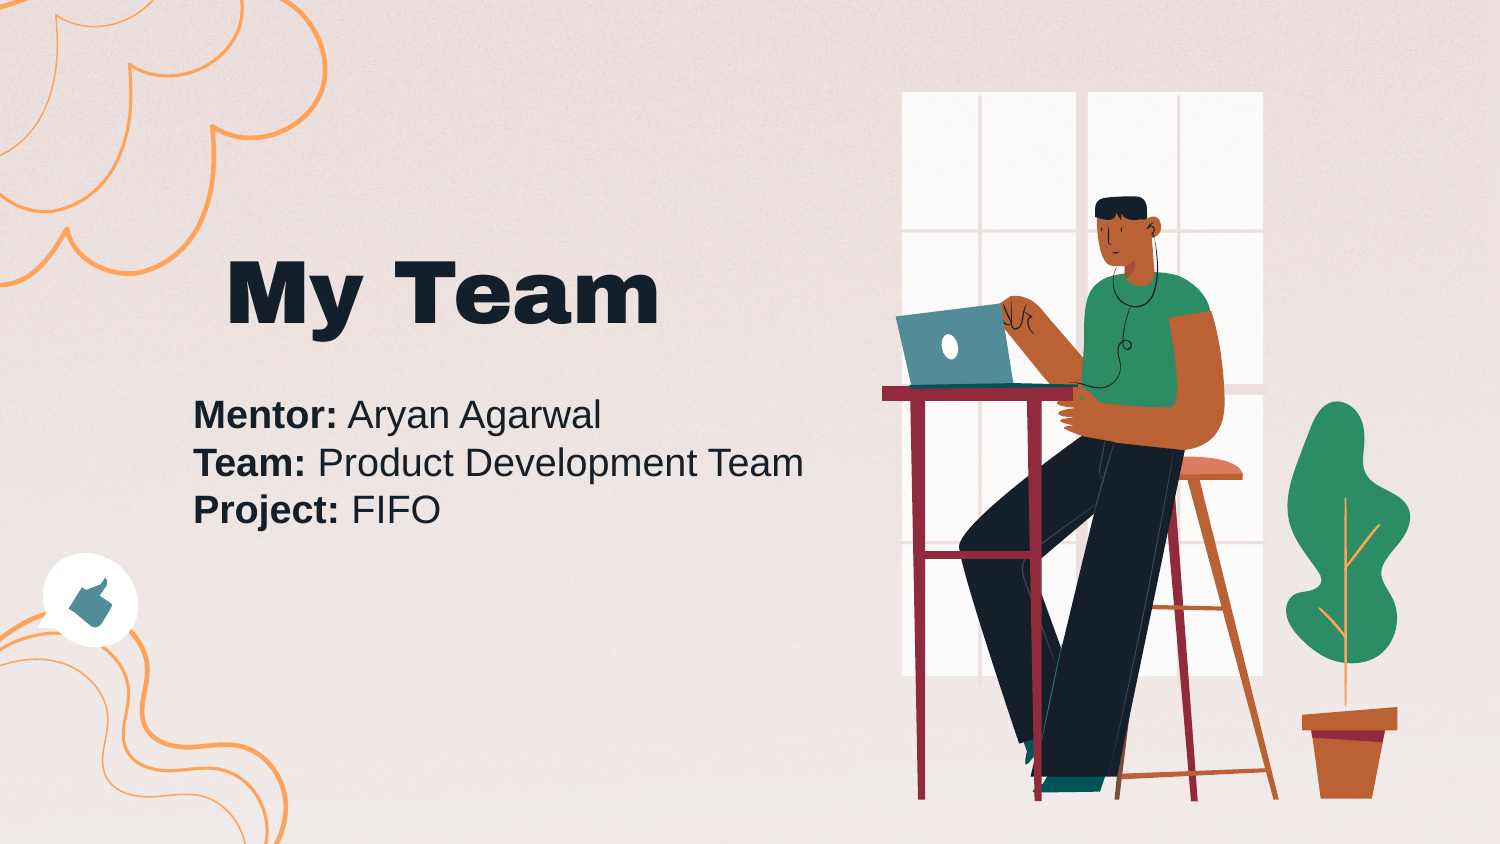

# My Team
Mentor: Aryan Agarwal
Team: Product Development Team
Project: FIFO